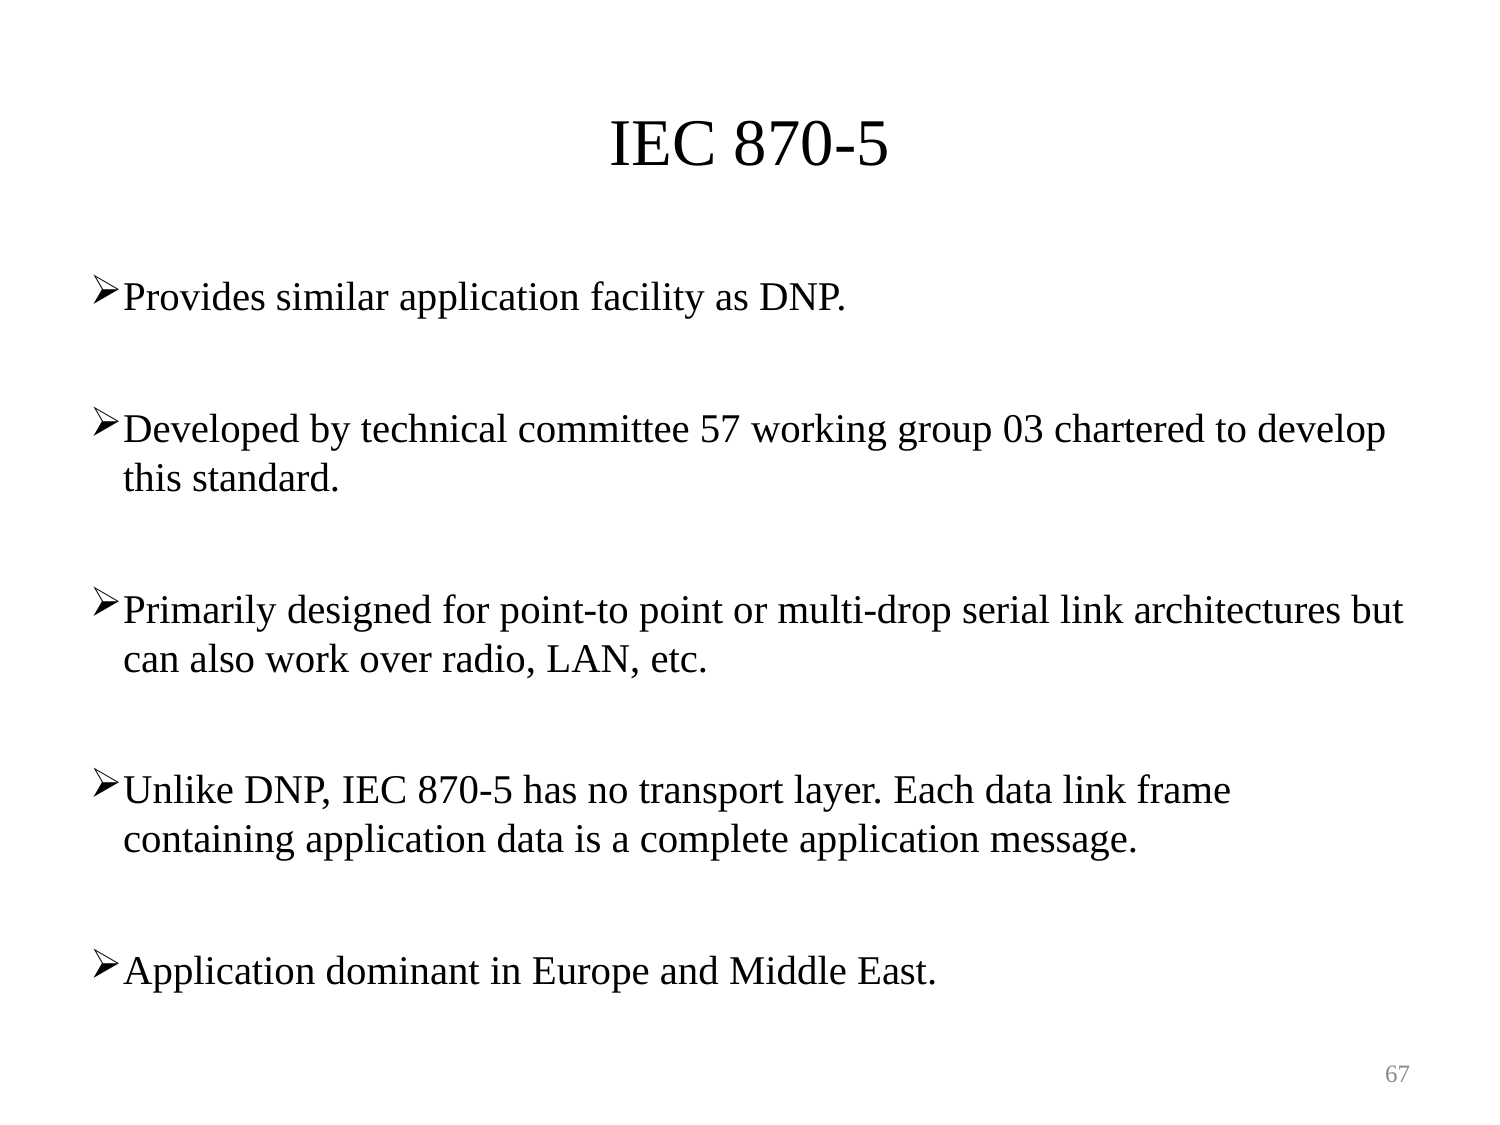

# IEC 870-5
Provides similar application facility as DNP.

Developed by technical committee 57 working group 03 chartered to develop this standard.

Primarily designed for point-to point or multi-drop serial link architectures but can also work over radio, LAN, etc.

Unlike DNP, IEC 870-5 has no transport layer. Each data link frame containing application data is a complete application message.

Application dominant in Europe and Middle East.

67